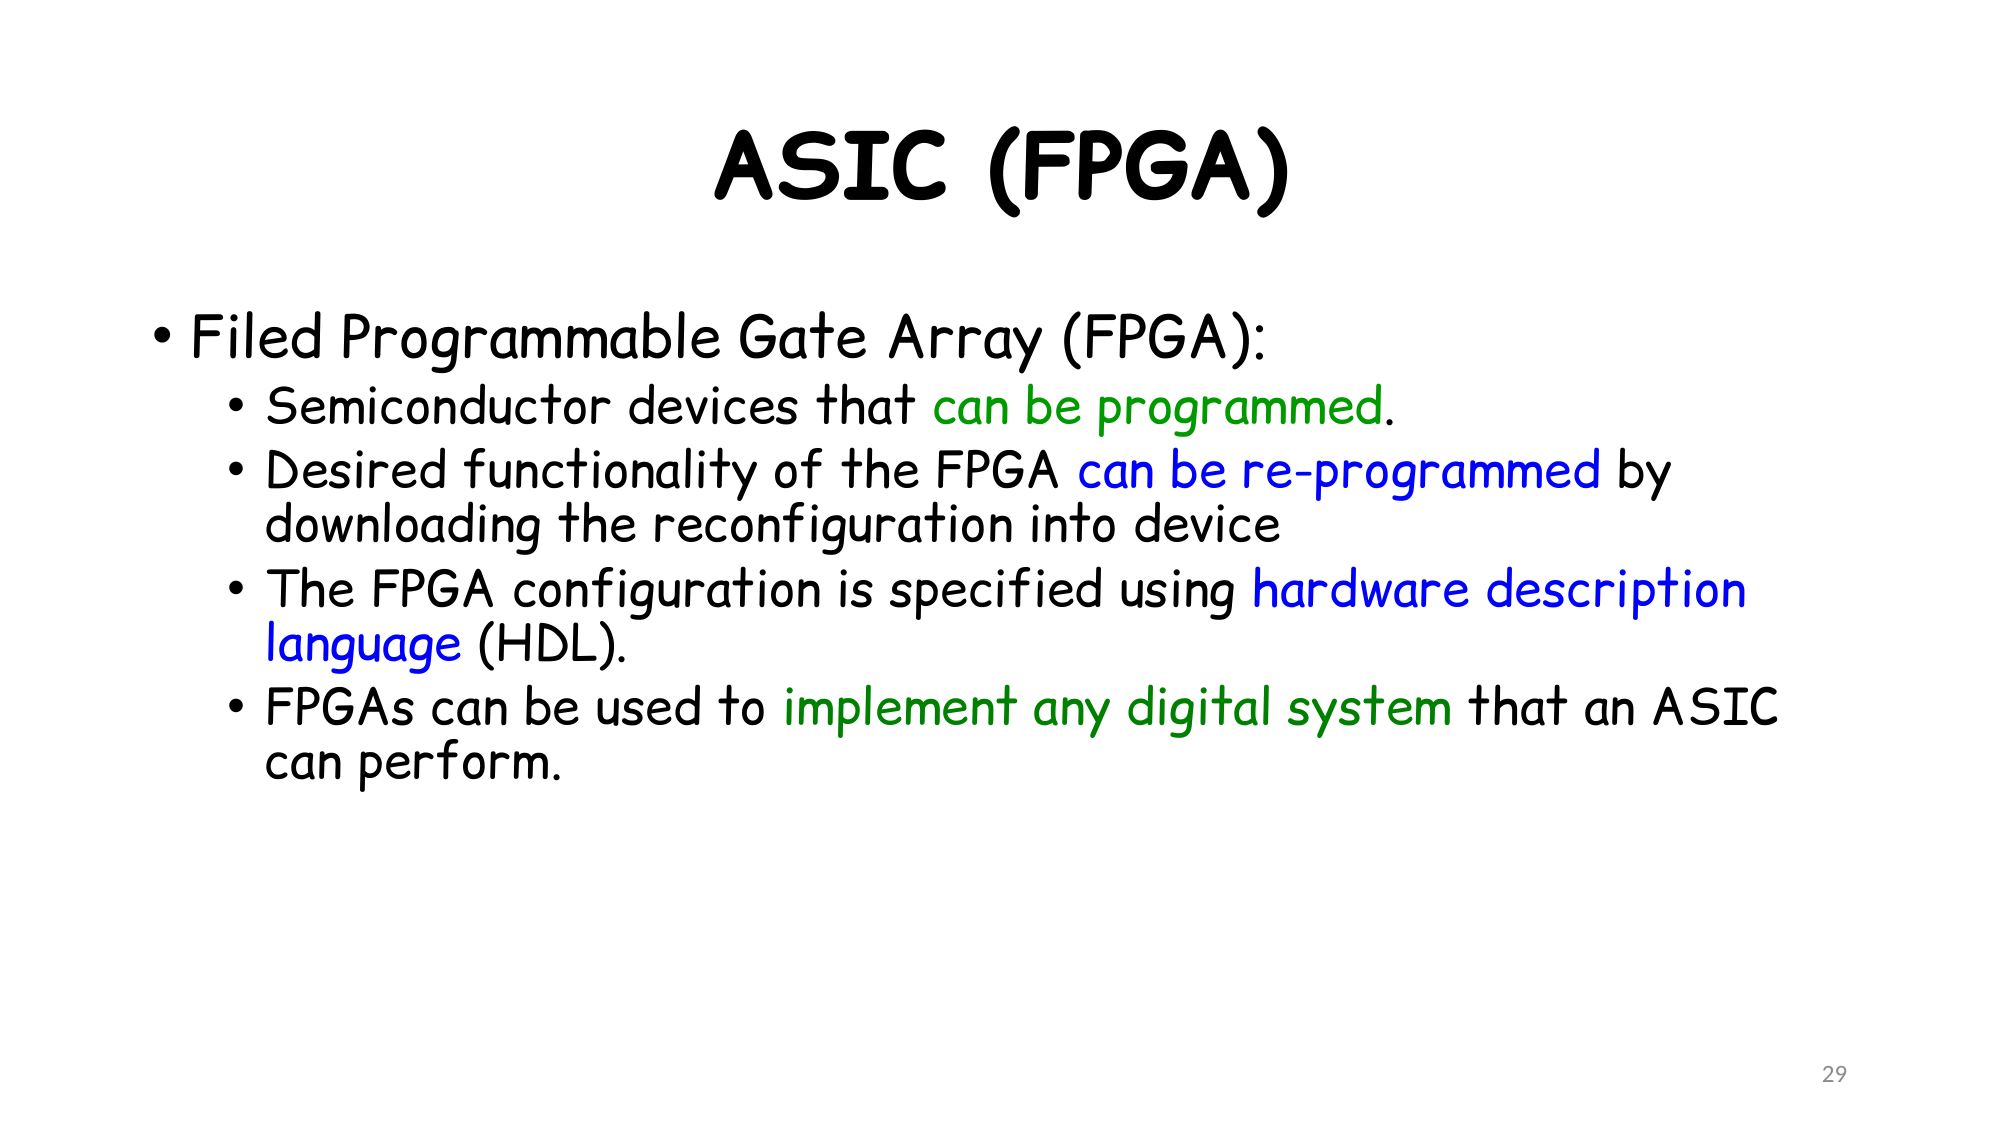

# ASIC (FPGA)
Filed Programmable Gate Array (FPGA):
Semiconductor devices that can be programmed.
Desired functionality of the FPGA can be re-programmed by downloading the reconfiguration into device
The FPGA configuration is specified using hardware description language (HDL).
FPGAs can be used to implement any digital system that an ASIC can perform.
29